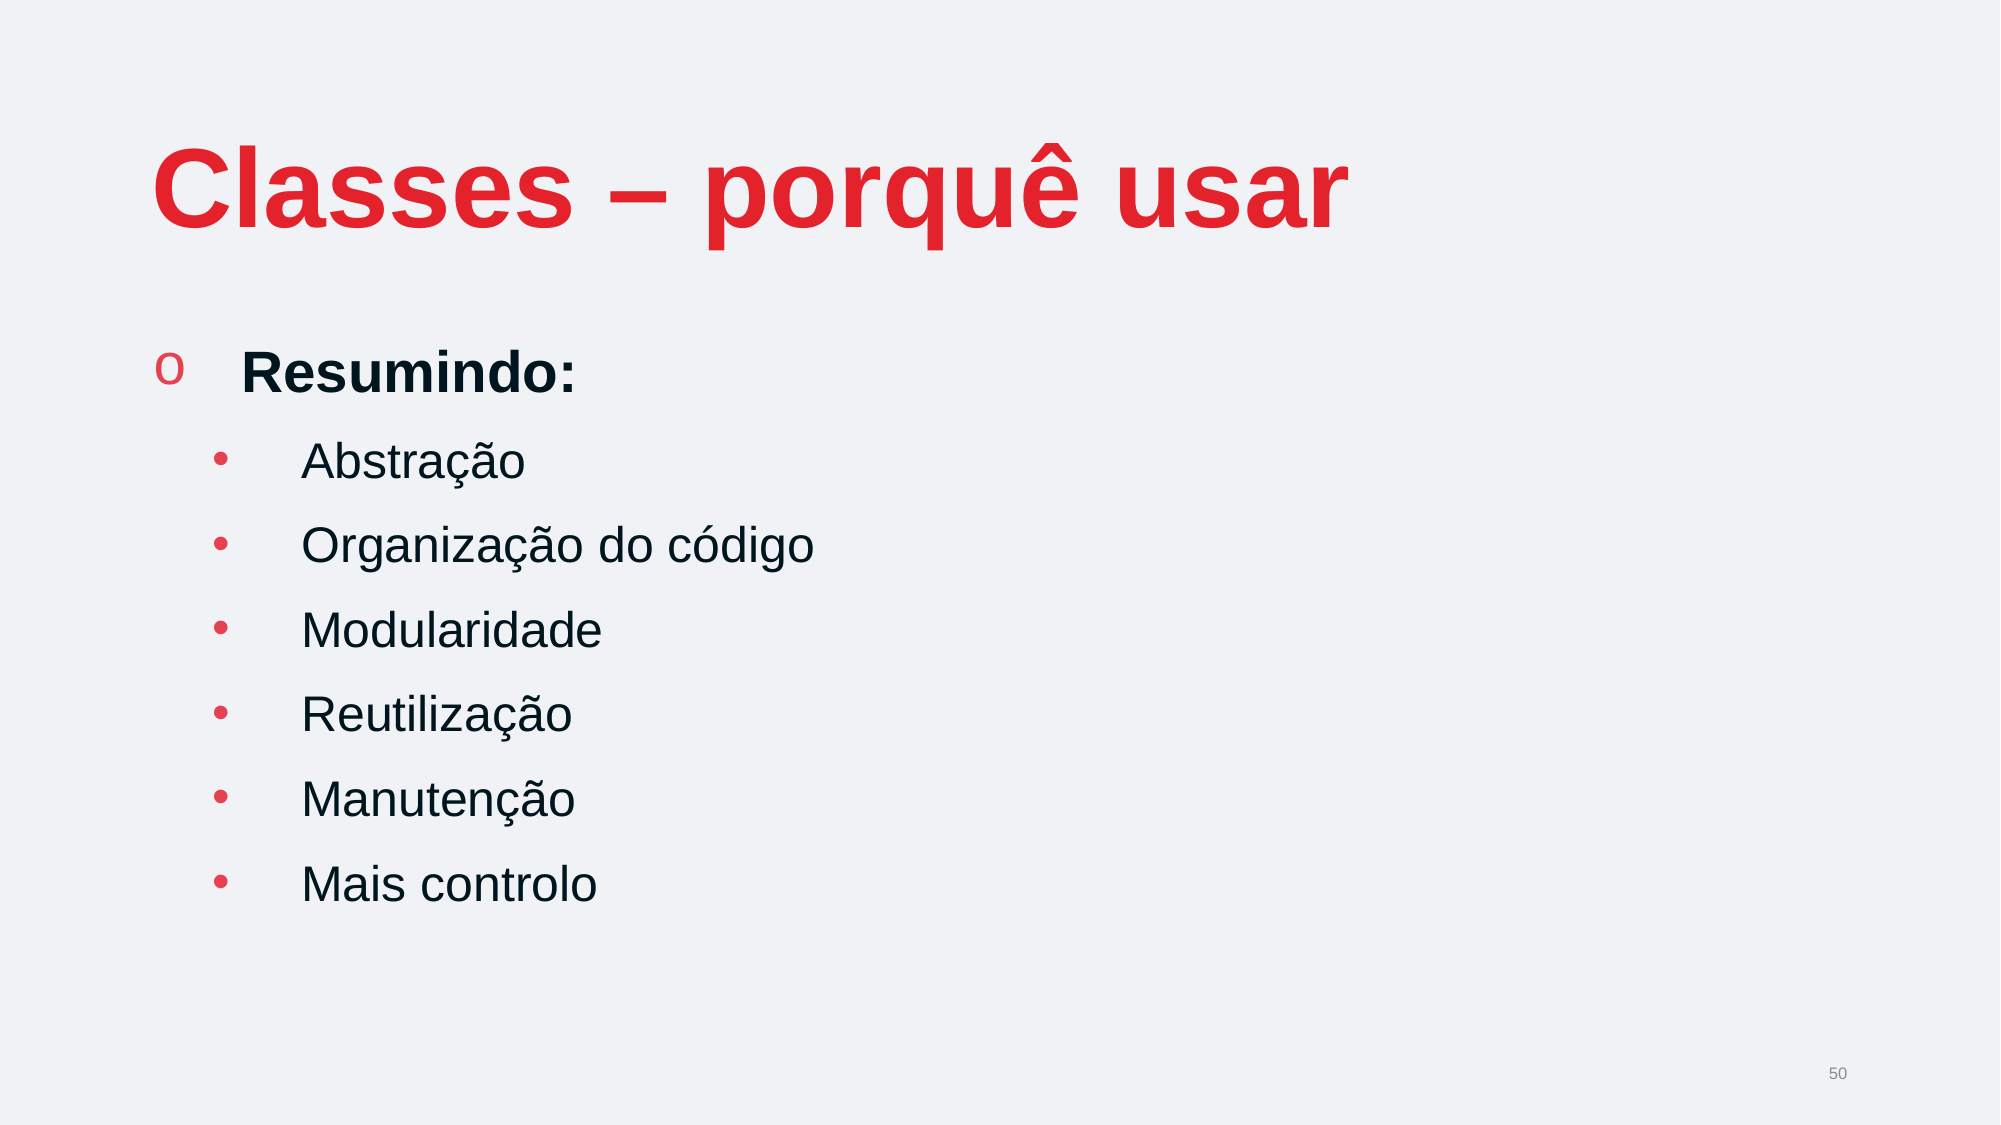

# Classes – porquê usar
Resumindo:
Abstração
Organização do código
Modularidade
Reutilização
Manutenção
Mais controlo
50